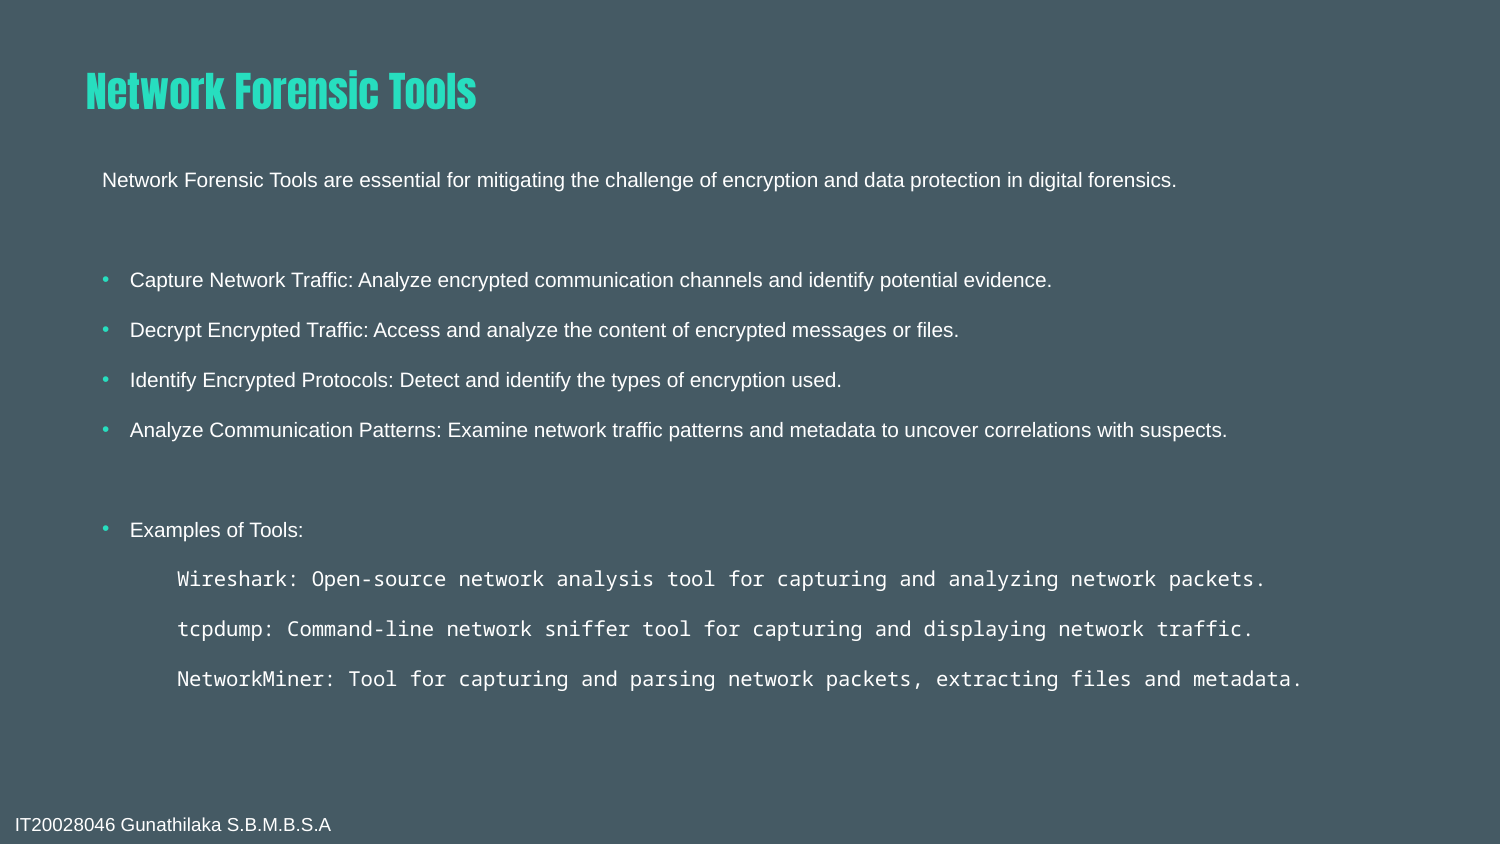

# Network Forensic Tools
Network Forensic Tools are essential for mitigating the challenge of encryption and data protection in digital forensics.

Capture Network Traffic: Analyze encrypted communication channels and identify potential evidence.
Decrypt Encrypted Traffic: Access and analyze the content of encrypted messages or files.
Identify Encrypted Protocols: Detect and identify the types of encryption used.
Analyze Communication Patterns: Examine network traffic patterns and metadata to uncover correlations with suspects.

Examples of Tools:
Wireshark: Open-source network analysis tool for capturing and analyzing network packets.
tcpdump: Command-line network sniffer tool for capturing and displaying network traffic.
NetworkMiner: Tool for capturing and parsing network packets, extracting files and metadata.
IT20028046 Gunathilaka S.B.M.B.S.A